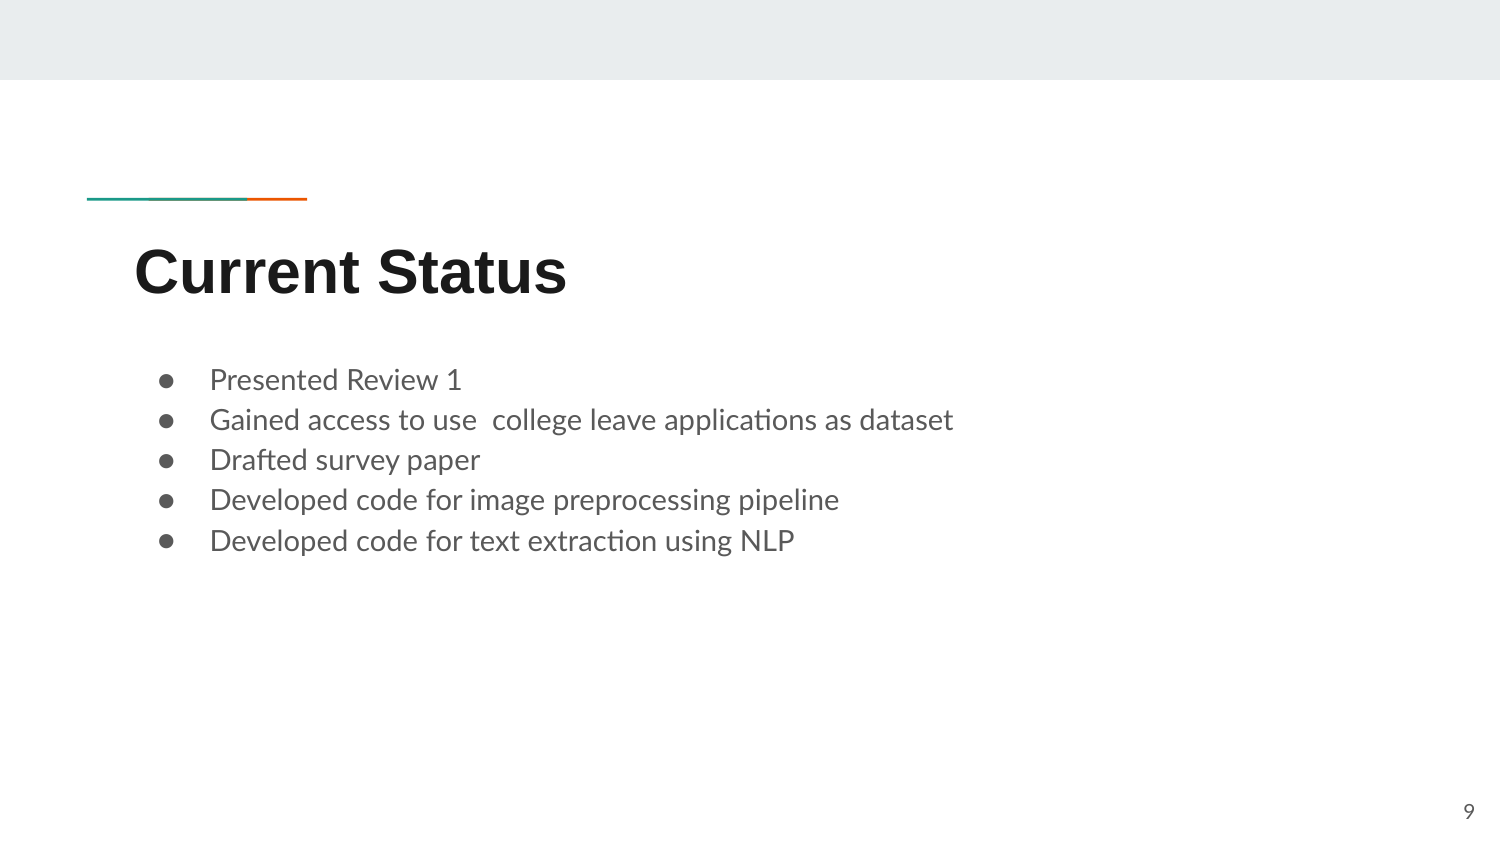

# Current Status
Presented Review 1
Gained access to use  college leave applications as dataset
Drafted survey paper
Developed code for image preprocessing pipeline
Developed code for text extraction using NLP
9